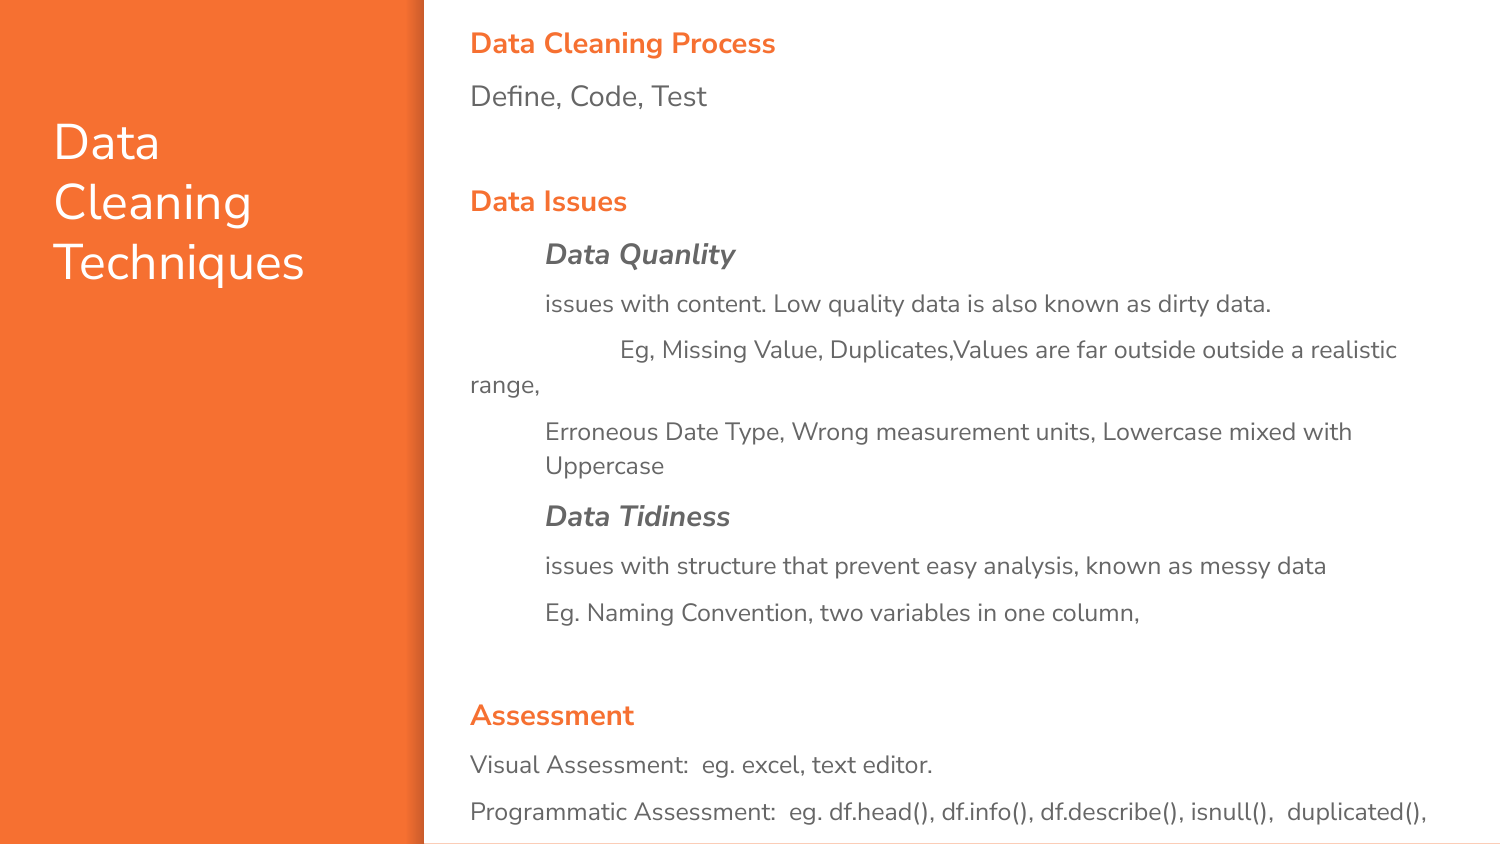

Data Cleaning Process
Define, Code, Test

Data Issues
Data Quanlity
issues with content. Low quality data is also known as dirty data.
	Eg, Missing Value, Duplicates,Values are far outside outside a realistic range,
Erroneous Date Type, Wrong measurement units, Lowercase mixed with Uppercase
Data Tidiness
issues with structure that prevent easy analysis, known as messy data
Eg. Naming Convention, two variables in one column,

Assessment
Visual Assessment:  eg. excel, text editor.
Programmatic Assessment:  eg. df.head(), df.info(), df.describe(), isnull(),  duplicated(),

# Data Cleaning Techniques